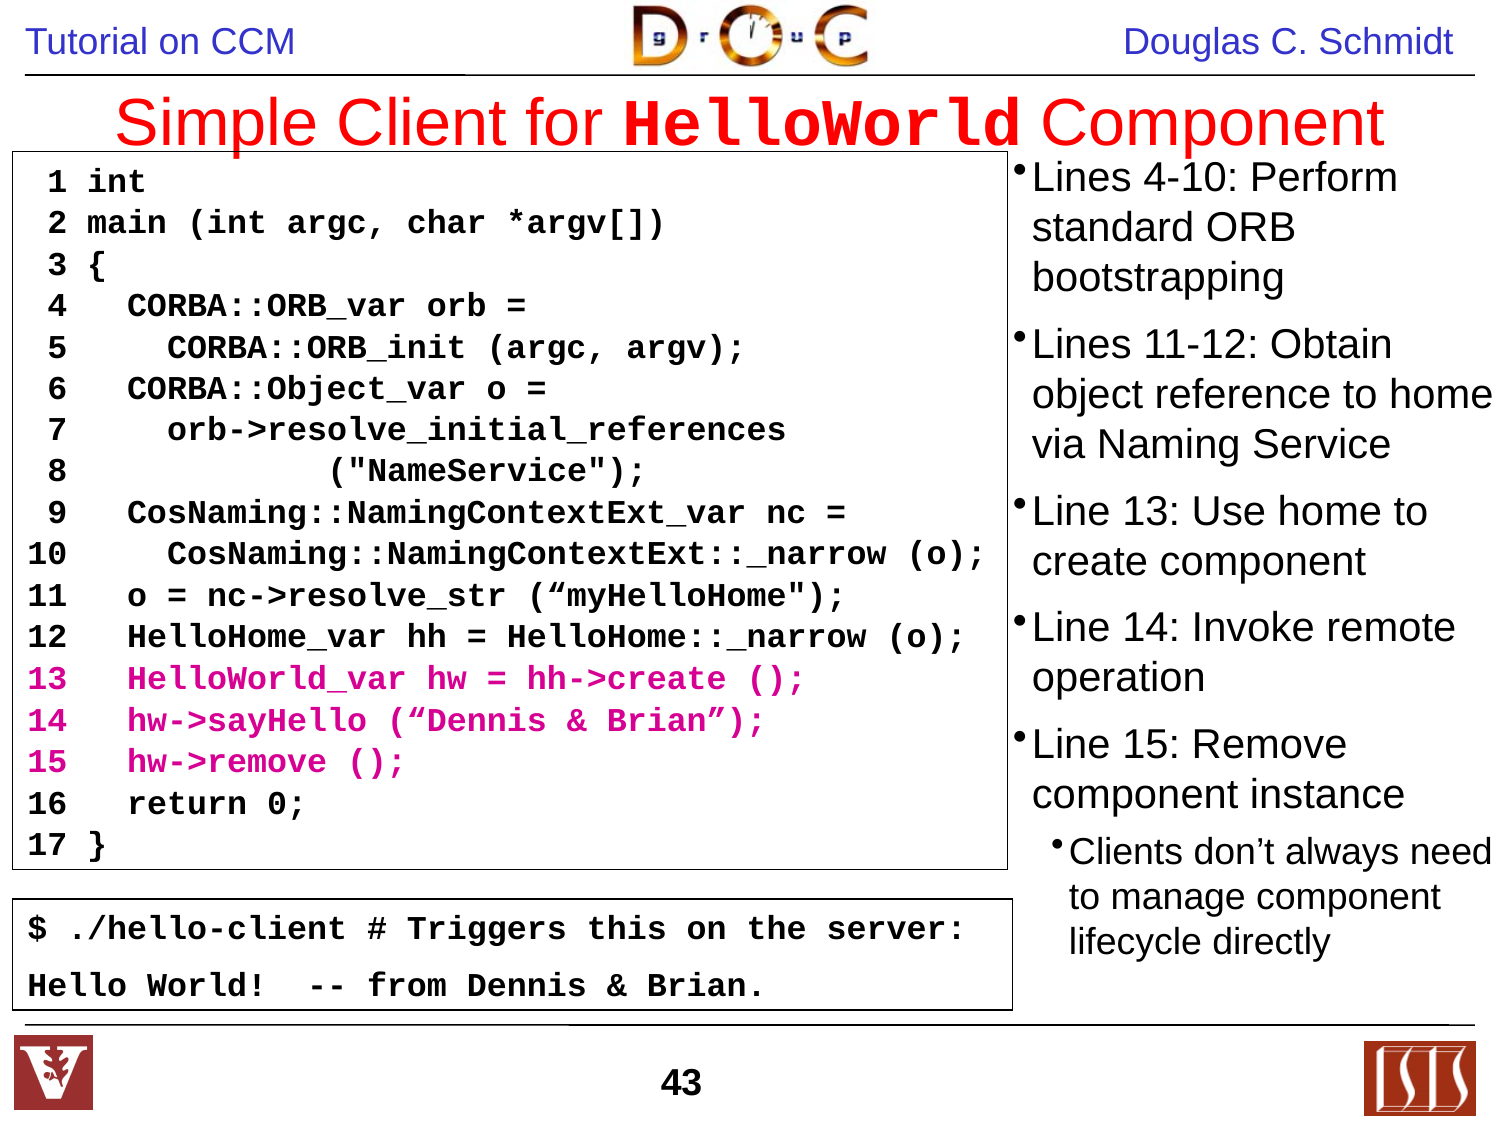

# Simple Client for HelloWorld Component
Lines 4-10: Perform standard ORB bootstrapping
Lines 11-12: Obtain object reference to home via Naming Service
Line 13: Use home to create component
Line 14: Invoke remote operation
Line 15: Remove component instance
Clients don’t always need to manage component lifecycle directly
 1 int
 2 main (int argc, char *argv[])
 3 {
 4   CORBA::ORB_var orb =
 5     CORBA::ORB_init (argc, argv);
 6   CORBA::Object_var o =
 7     orb->resolve_initial_references
 8		("NameService");
 9   CosNaming::NamingContextExt_var nc =
10     CosNaming::NamingContextExt::_narrow (o);
11   o = nc->resolve_str (“myHelloHome");
12   HelloHome_var hh = HelloHome::_narrow (o);
13   HelloWorld_var hw = hh->create ();
14   hw->sayHello (“Dennis & Brian”);
15   hw->remove ();
16   return 0;
17 }

$ ./hello-client # Triggers this on the server:
Hello World!  -- from Dennis & Brian.